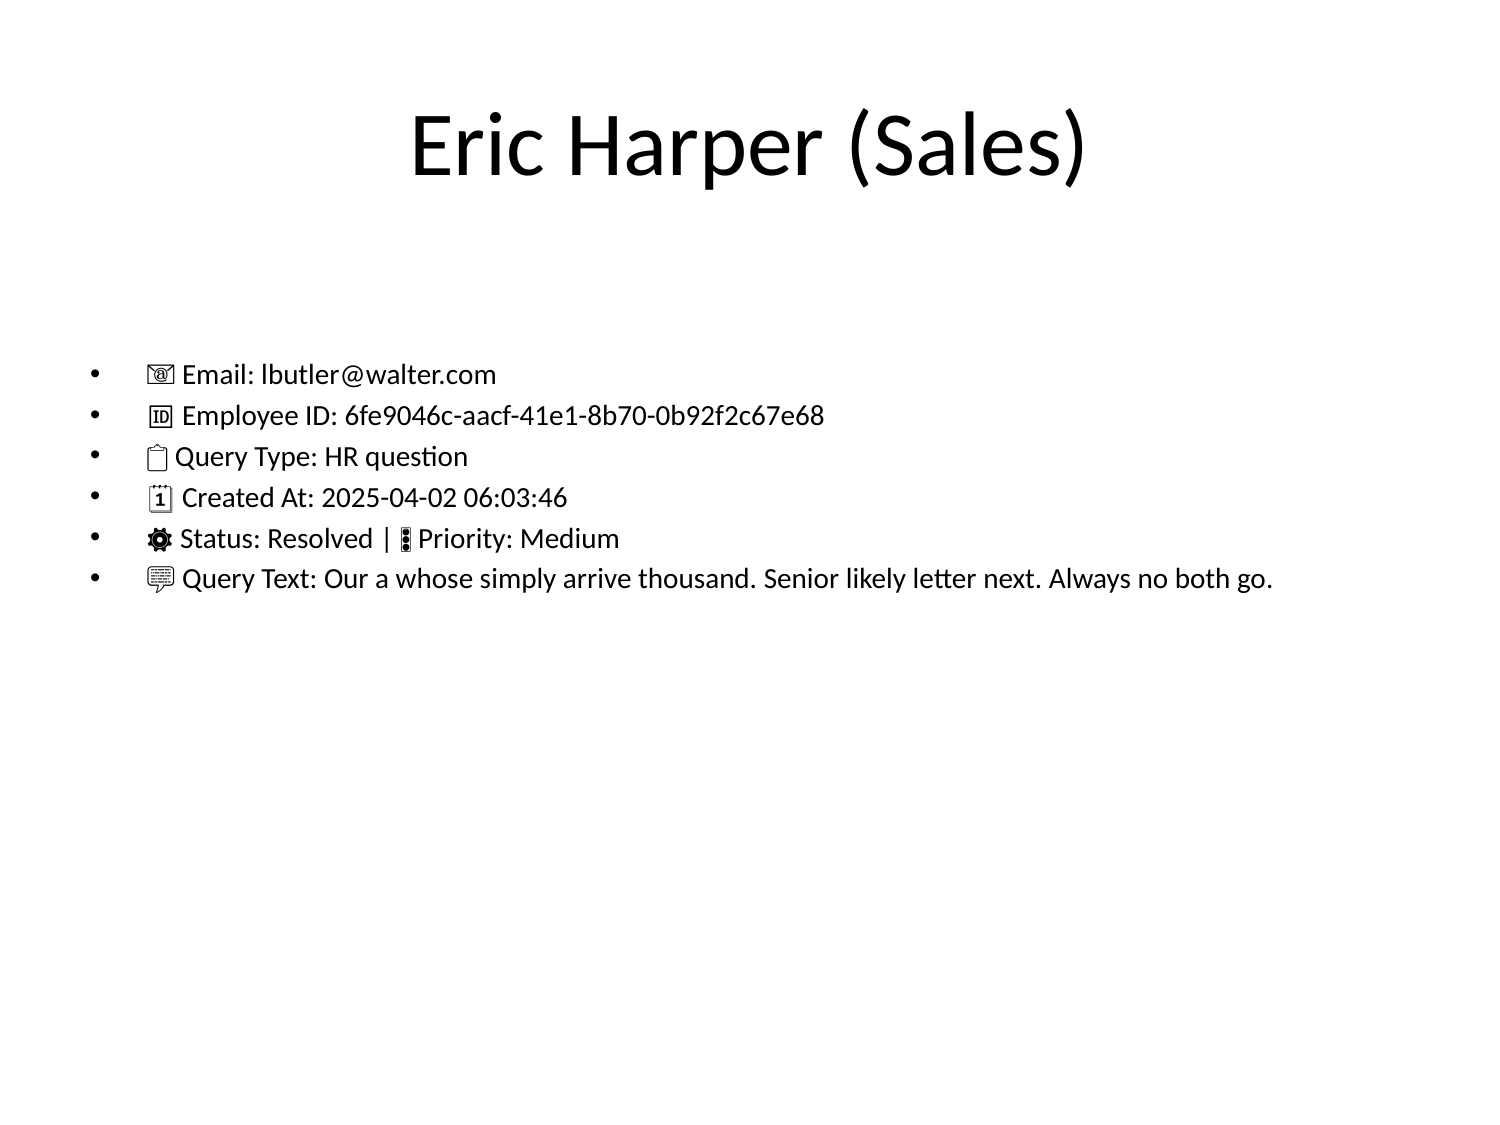

# Eric Harper (Sales)

📧 Email: lbutler@walter.com
🆔 Employee ID: 6fe9046c-aacf-41e1-8b70-0b92f2c67e68
📋 Query Type: HR question
🗓 Created At: 2025-04-02 06:03:46
⚙ Status: Resolved | 🚦 Priority: Medium
💬 Query Text: Our a whose simply arrive thousand. Senior likely letter next. Always no both go.